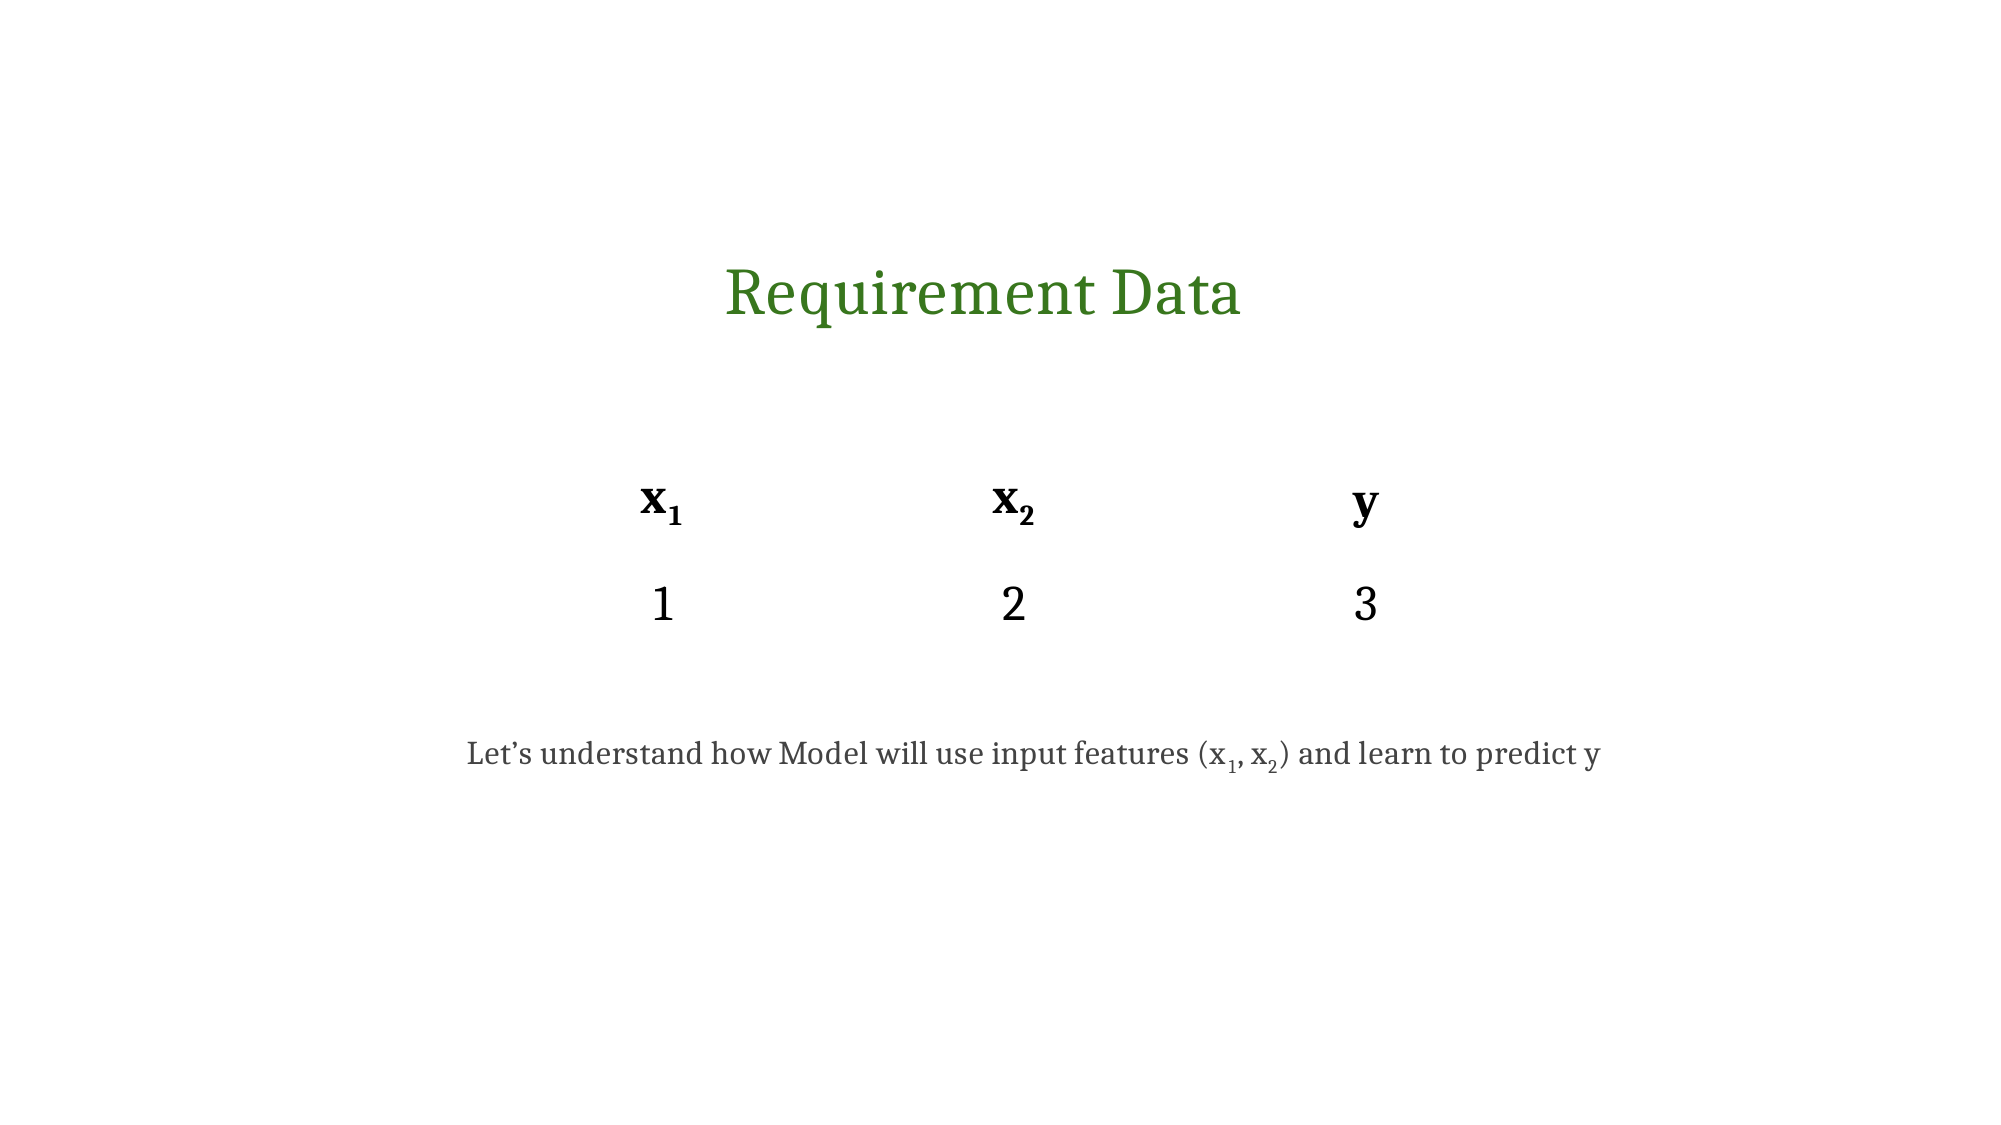

Requirement Data
| x1 | x2 | y |
| --- | --- | --- |
| 1 | 2 | 3 |
Let’s understand how Model will use input features (x1, x2) and learn to predict y